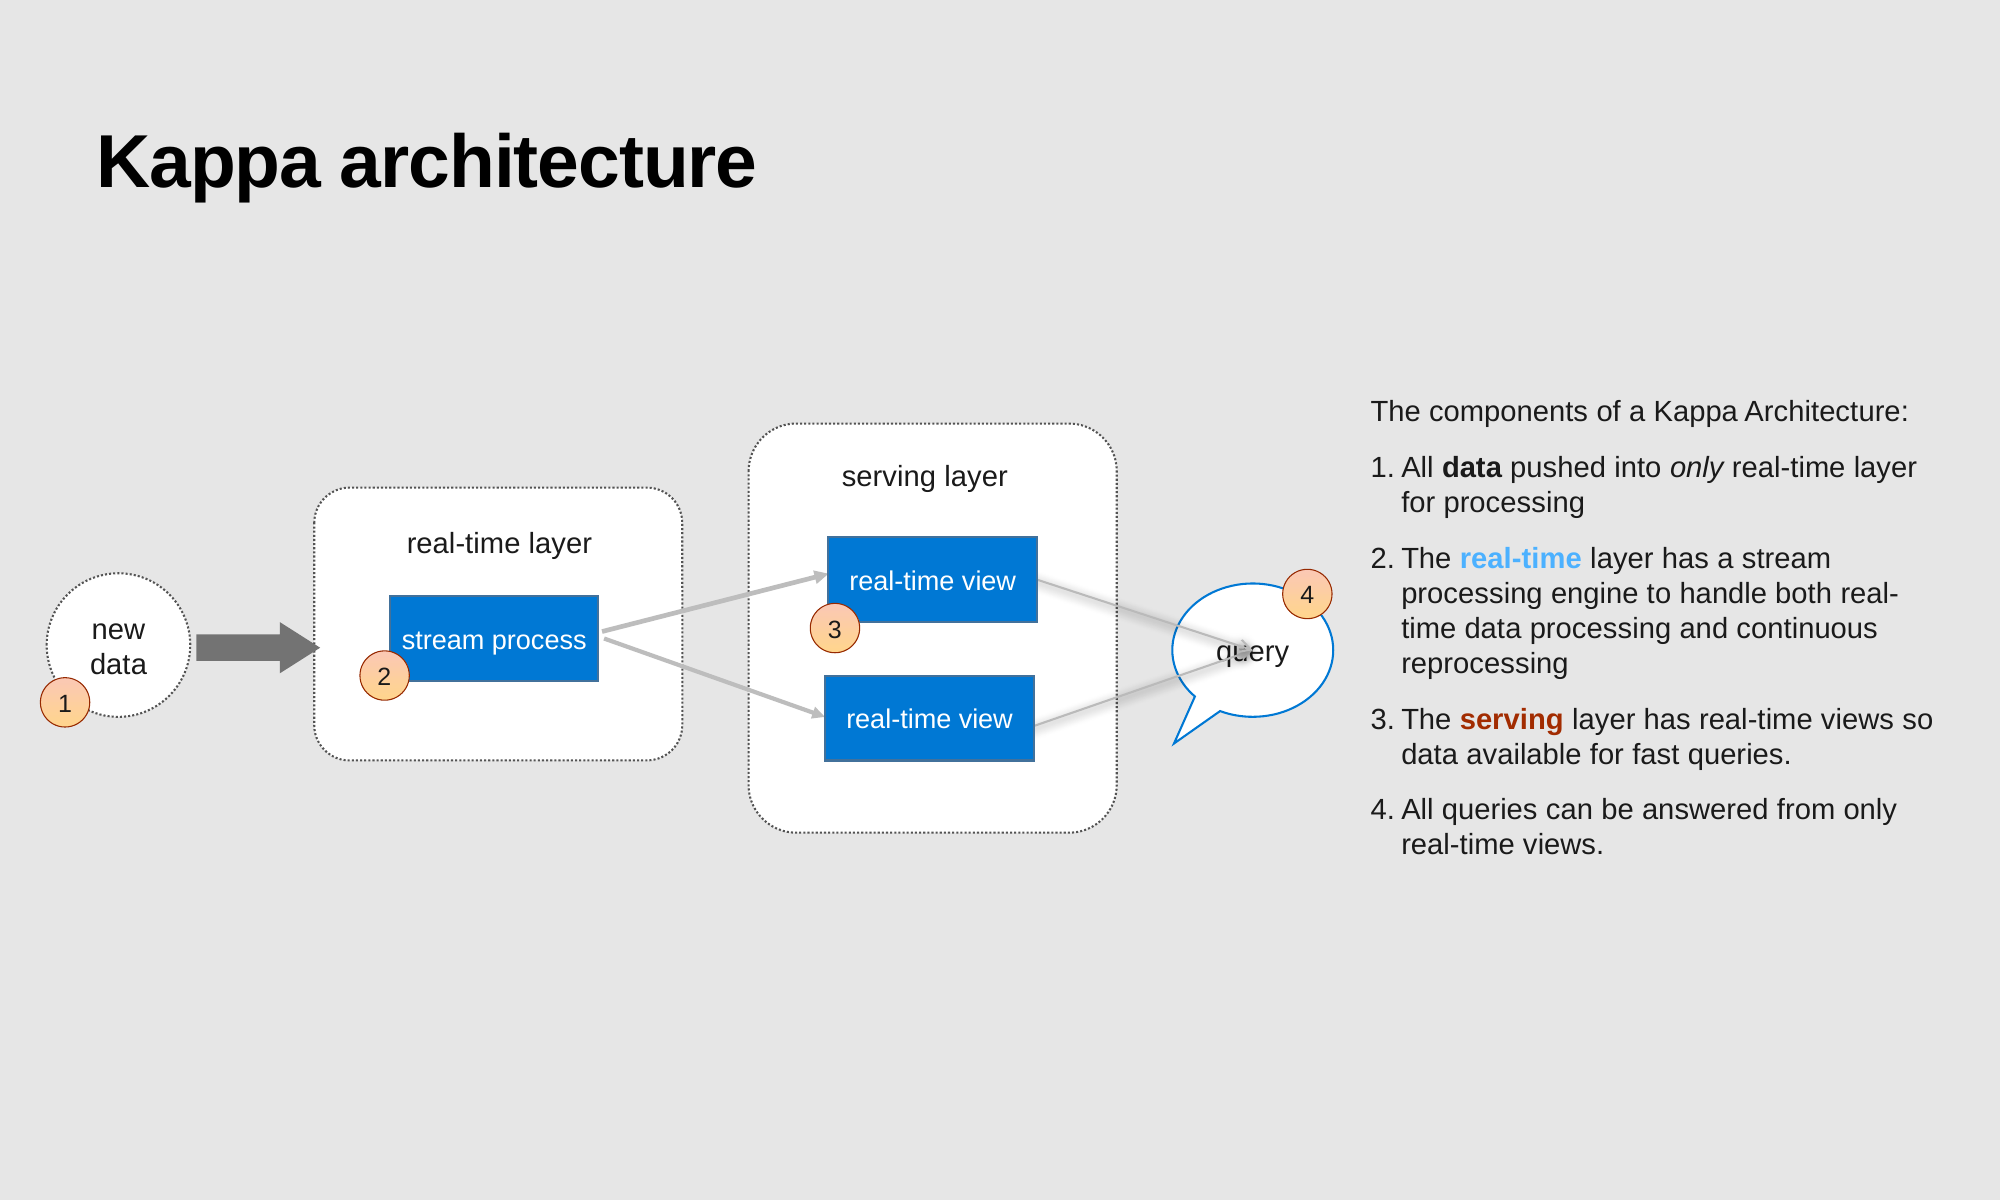

# Kappa architecture
The components of a Kappa Architecture:
All data pushed into only real-time layer for processing
The real-time layer has a stream processing engine to handle both real-time data processing and continuous reprocessing
The serving layer has real-time views so data available for fast queries.
All queries can be answered from only real-time views.

serving layer

real-time layer
real-time view
4
new data
query
stream process
3

2
real-time view
1